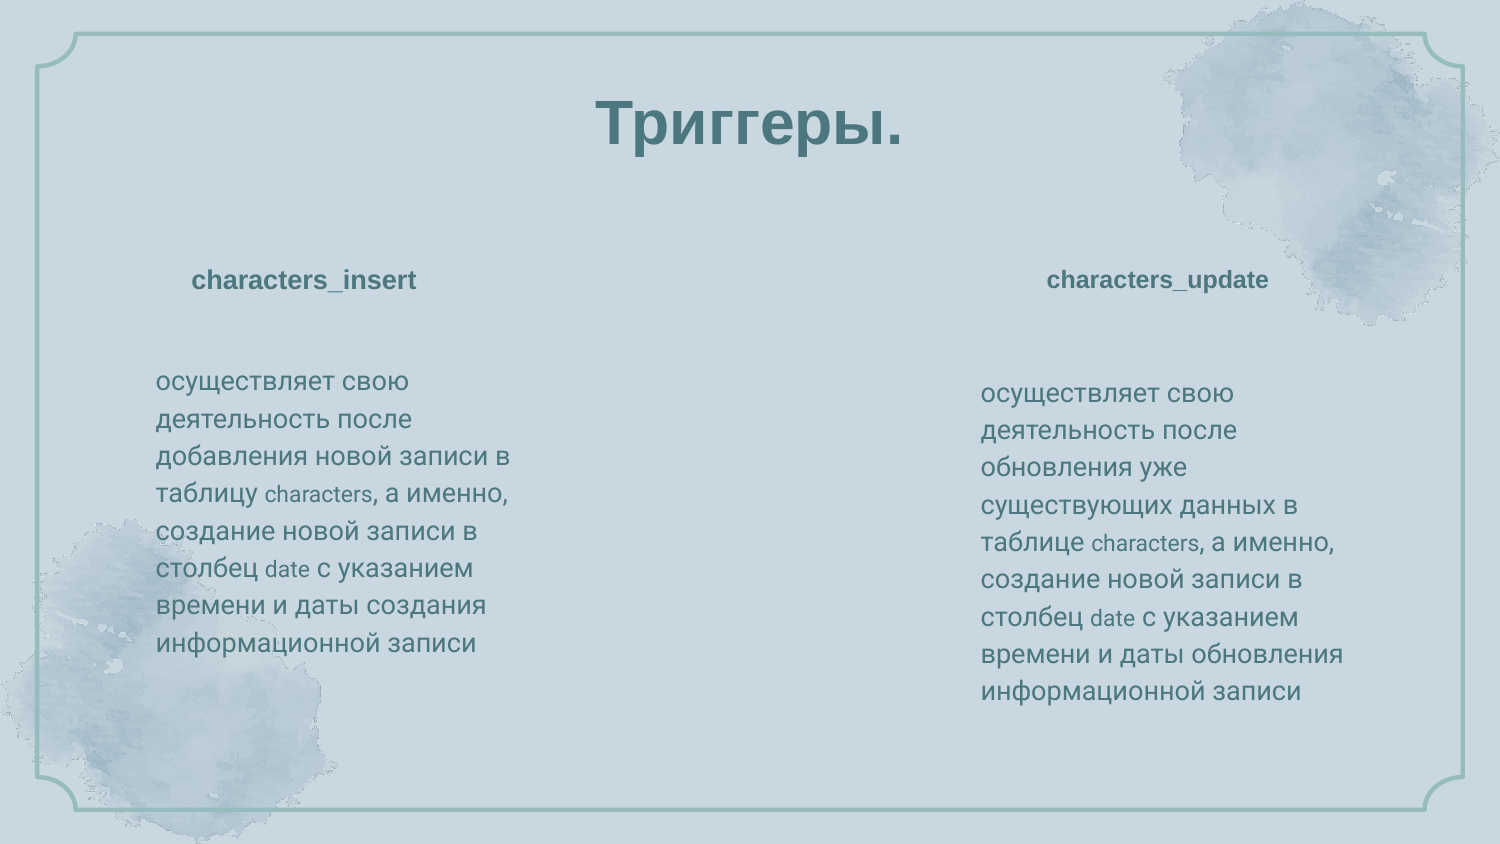

Триггеры.
# characters_insert
characters_update
осуществляет свою деятельность после добавления новой записи в таблицу characters, а именно, создание новой записи в столбец date с указанием времени и даты создания информационной записи
осуществляет свою деятельность после обновления уже существующих данных в таблице characters, а именно, создание новой записи в столбец date с указанием времени и даты обновления информационной записи